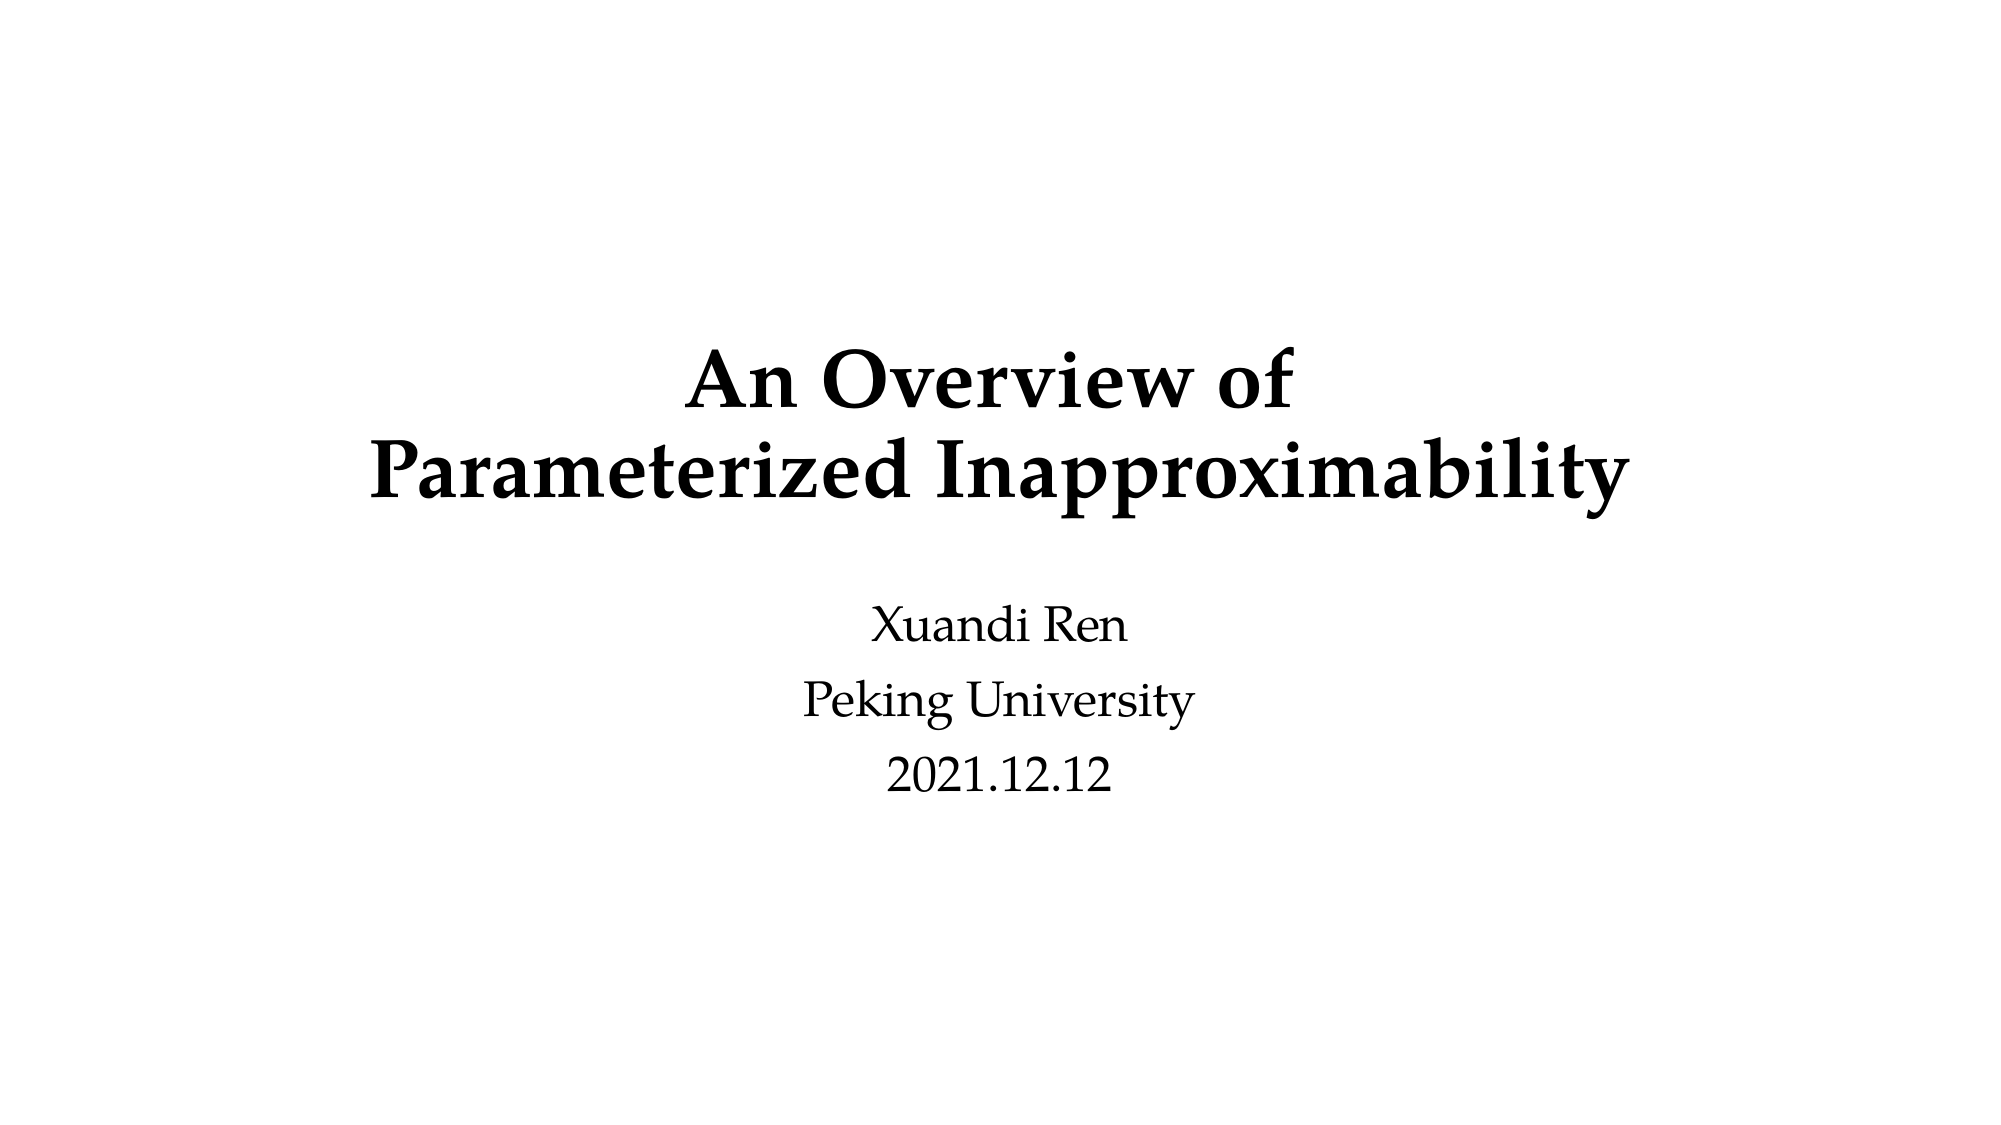

# An Overview of Parameterized Inapproximability
Xuandi Ren
Peking University
2021.12.12